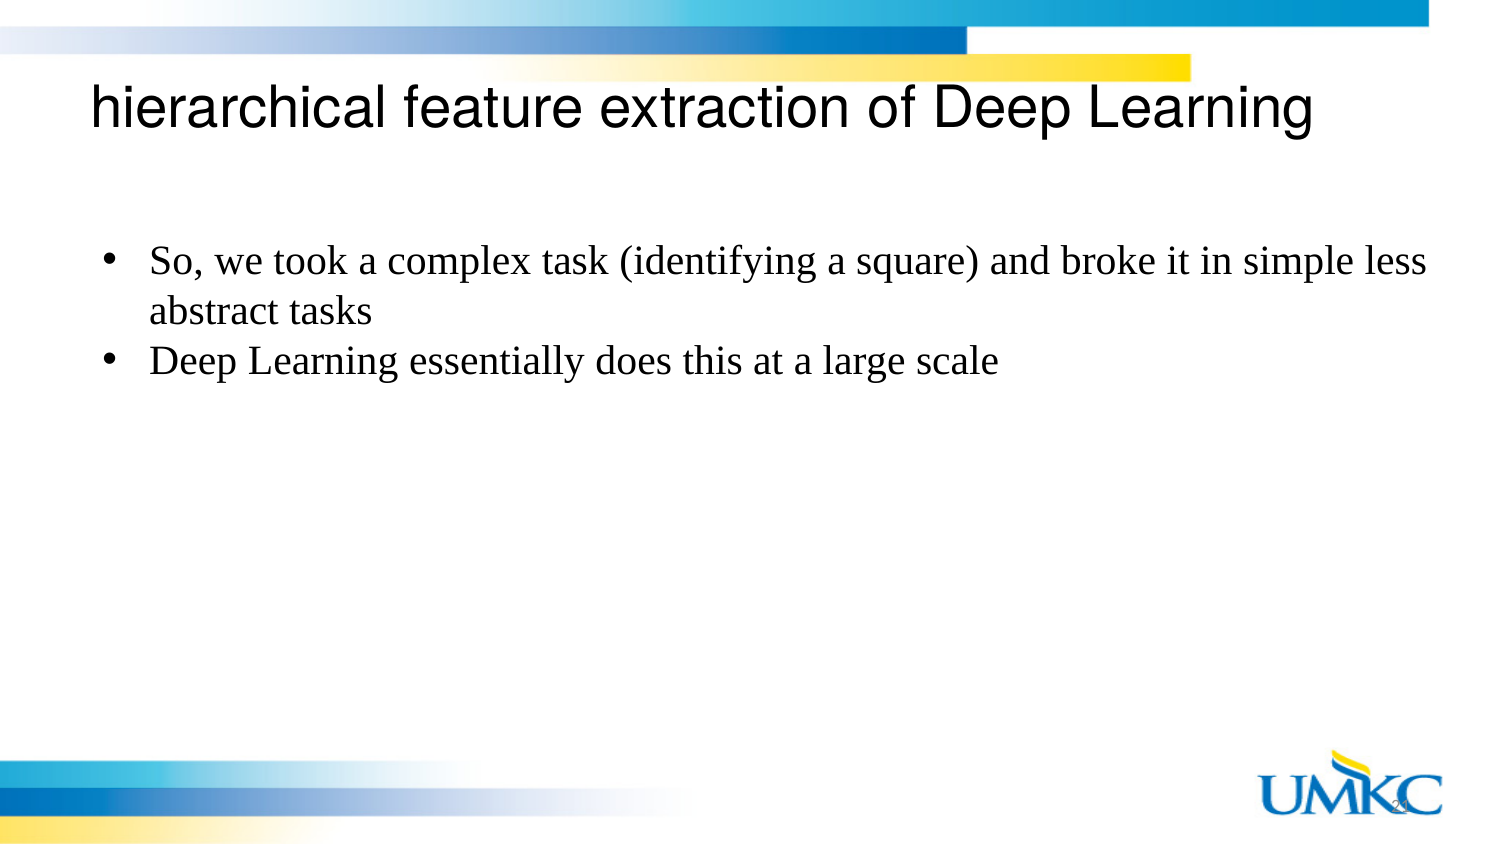

# hierarchical feature extraction of Deep Learning
So, we took a complex task (identifying a square) and broke it in simple less abstract tasks
Deep Learning essentially does this at a large scale
21